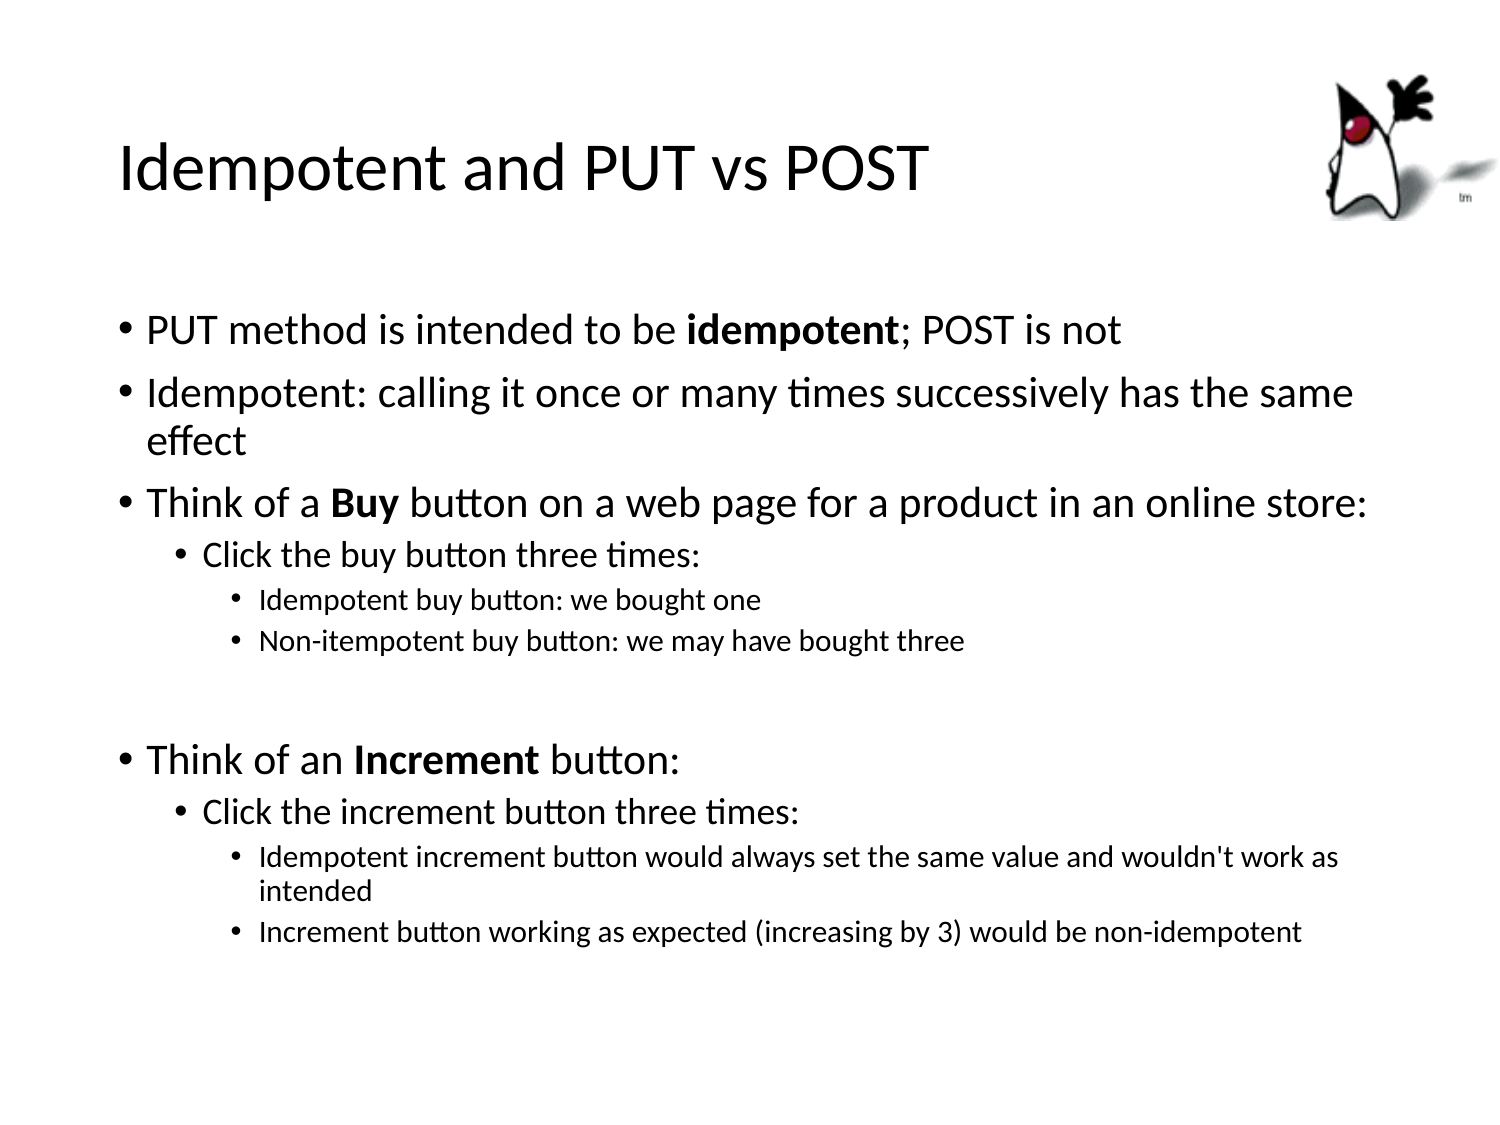

# Idempotent and PUT vs POST
PUT method is intended to be idempotent; POST is not
Idempotent: calling it once or many times successively has the same effect
Think of a Buy button on a web page for a product in an online store:
Click the buy button three times:
Idempotent buy button: we bought one
Non-itempotent buy button: we may have bought three

Think of an Increment button:
Click the increment button three times:
Idempotent increment button would always set the same value and wouldn't work as intended
Increment button working as expected (increasing by 3) would be non-idempotent